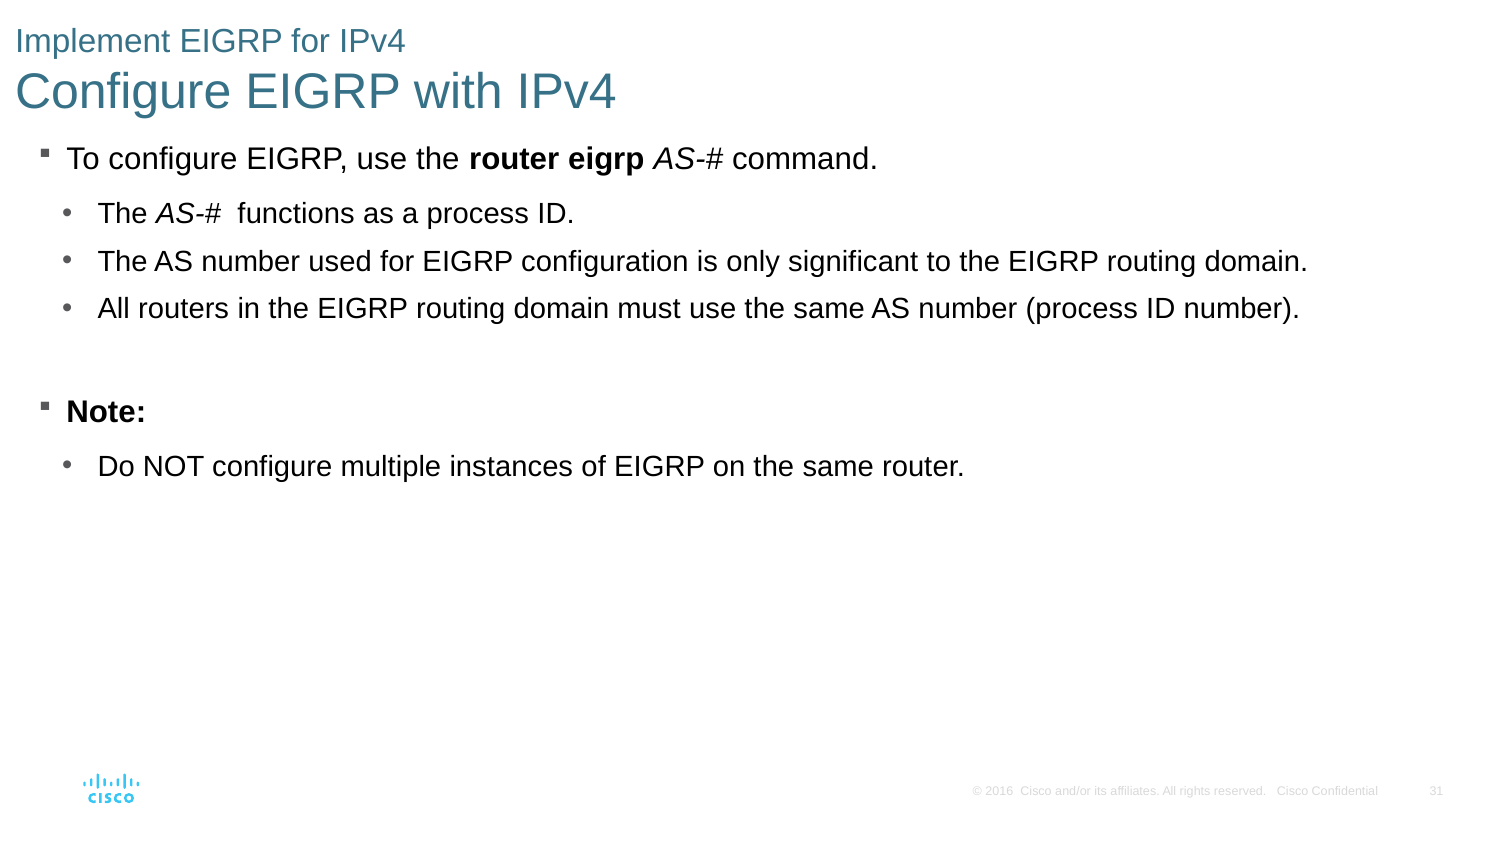

# Implement EIGRP for IPv4 Configure EIGRP with IPv4
To configure EIGRP, use the router eigrp AS-# command.
The AS-#  functions as a process ID.
The AS number used for EIGRP configuration is only significant to the EIGRP routing domain.
All routers in the EIGRP routing domain must use the same AS number (process ID number).

Note:
Do NOT configure multiple instances of EIGRP on the same router.